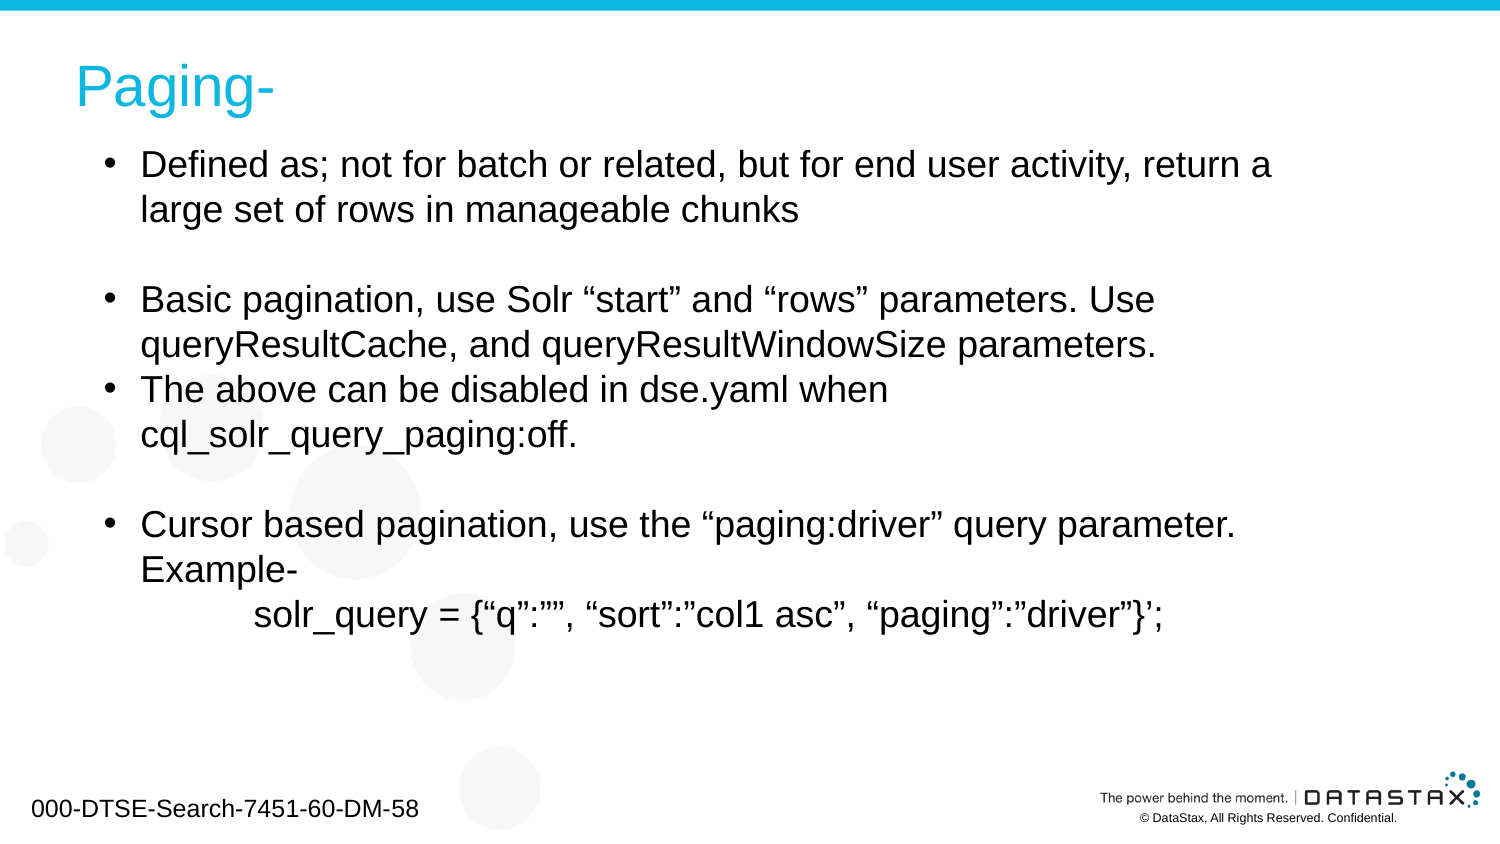

# Paging-
Defined as; not for batch or related, but for end user activity, return a large set of rows in manageable chunks

Basic pagination, use Solr “start” and “rows” parameters. Use queryResultCache, and queryResultWindowSize parameters.
The above can be disabled in dse.yaml when cql_solr_query_paging:off.

Cursor based pagination, use the “paging:driver” query parameter. Example-
	solr_query = {“q”:””, “sort”:”col1 asc”, “paging”:”driver”}’;

000-DTSE-Search-7451-60-DM-58
© DataStax, All Rights Reserved. Confidential.